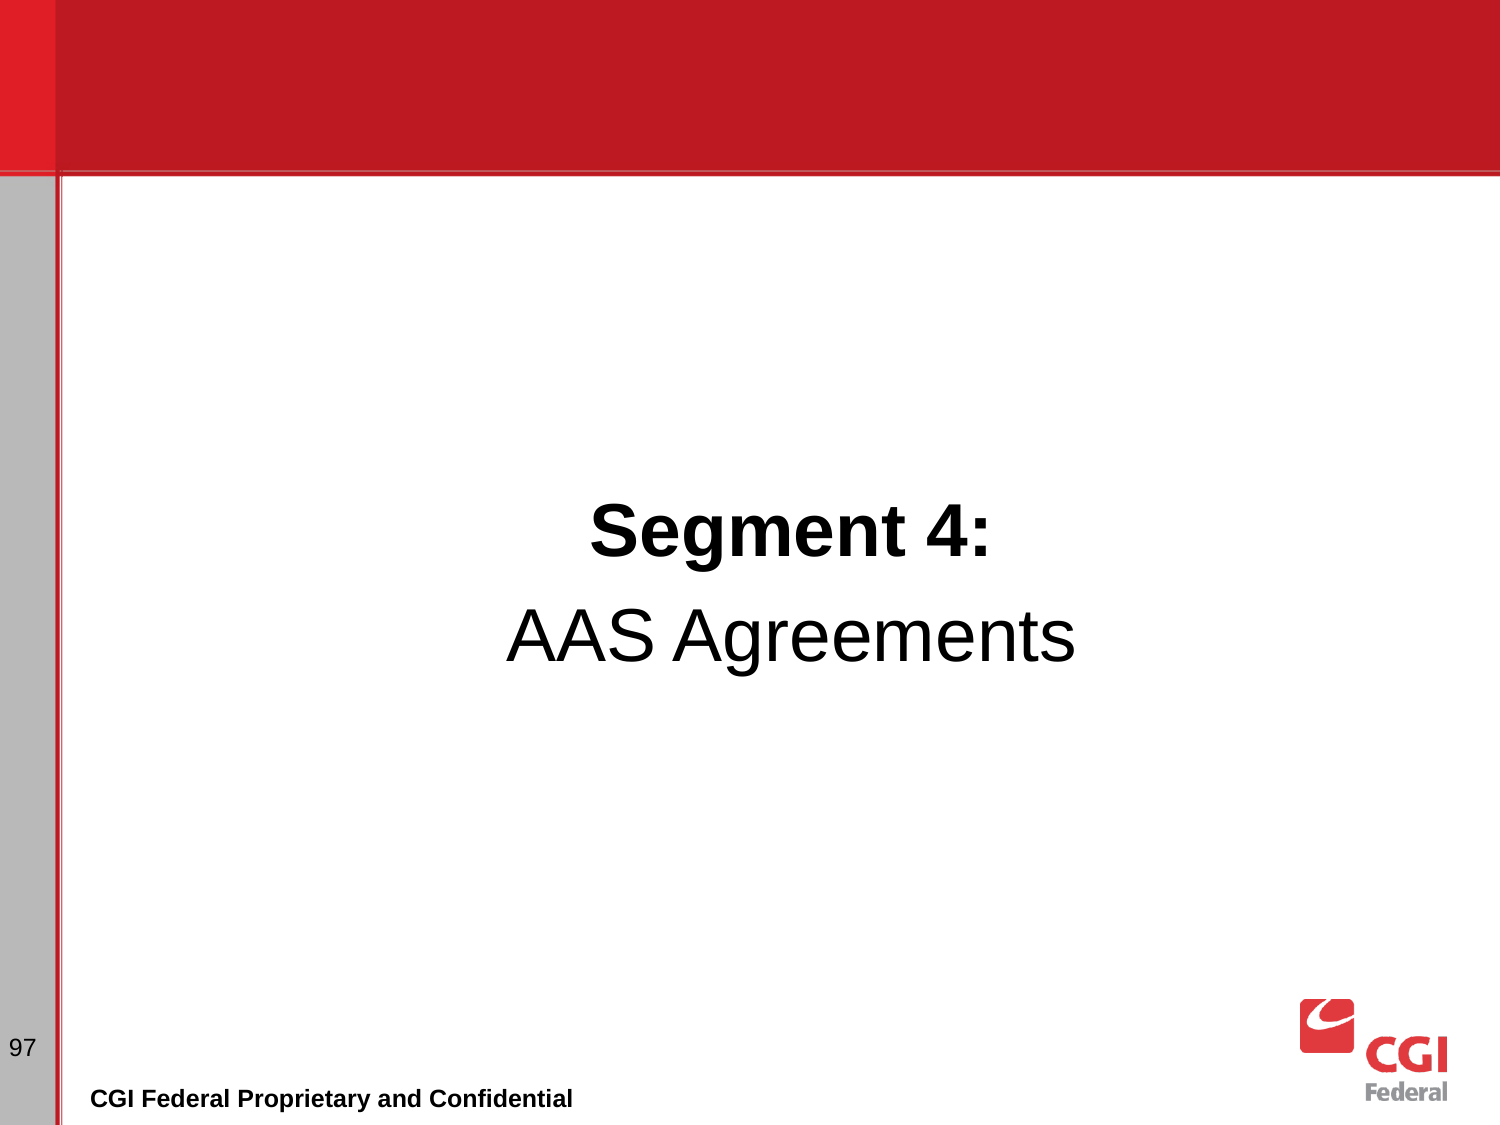

Segment 4:
AAS Agreements
97
CGI Federal Proprietary and Confidential